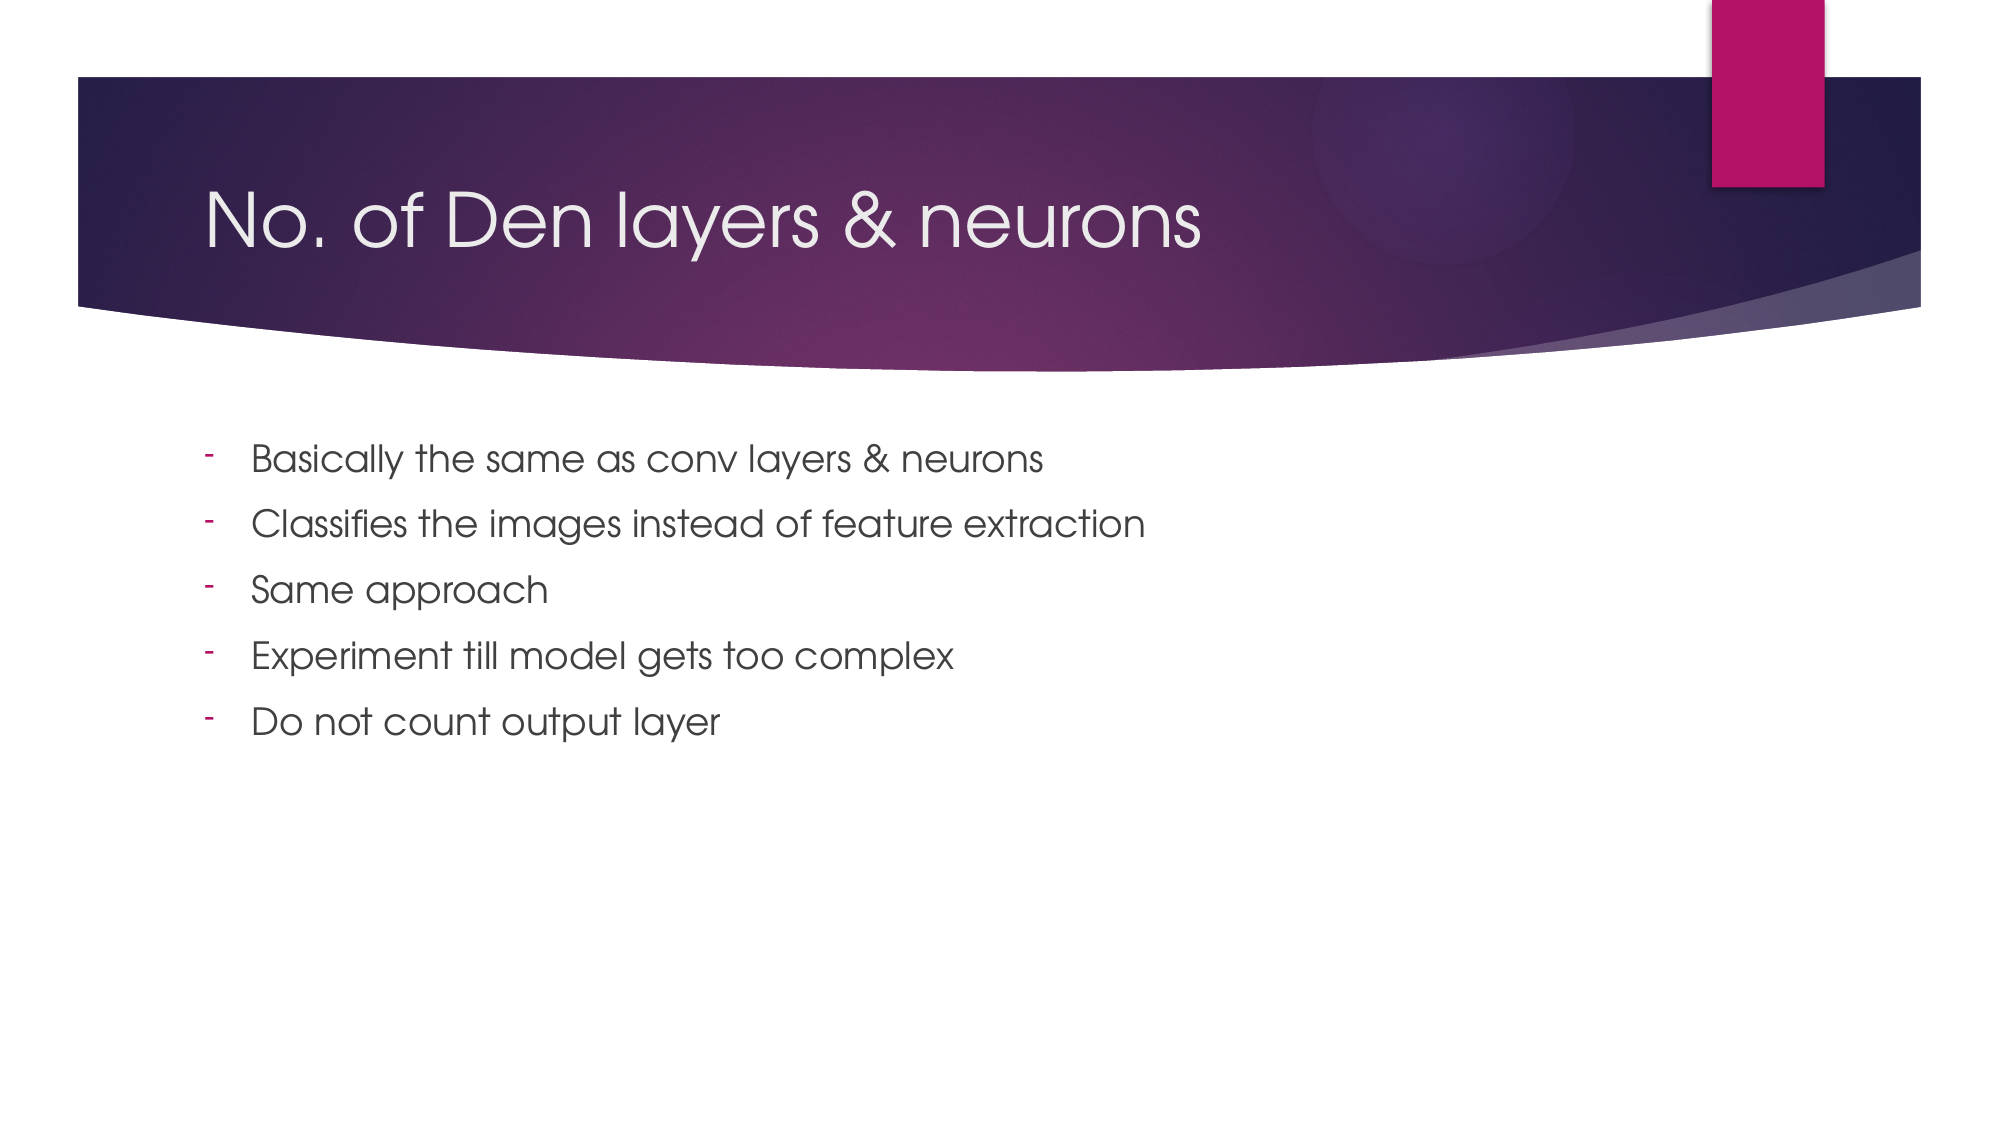

# No. of Den layers & neurons
Basically the same as conv layers & neurons
Classifies the images instead of feature extraction
Same approach
Experiment till model gets too complex
Do not count output layer